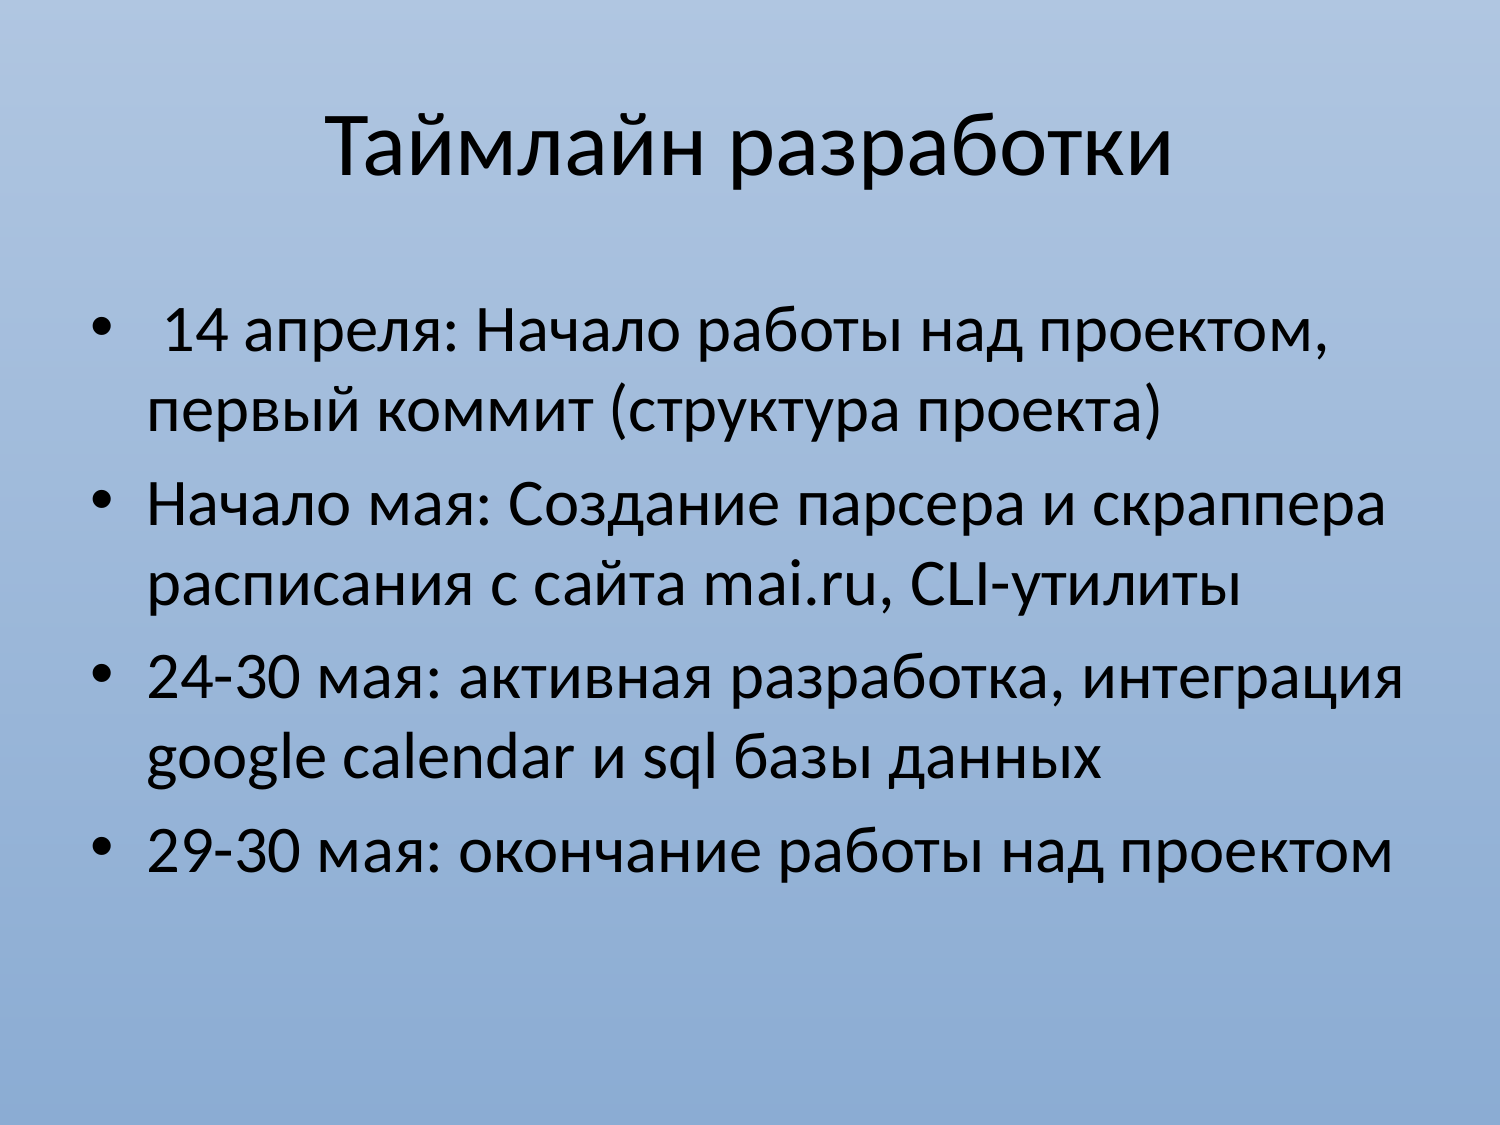

# Таймлайн разработки
 14 апреля: Начало работы над проектом, первый коммит (структура проекта)
Начало мая: Создание парсера и скраппера расписания с сайта mai.ru, CLI-утилиты
24-30 мая: активная разработка, интеграция google calendar и sql базы данных
29-30 мая: окончание работы над проектом